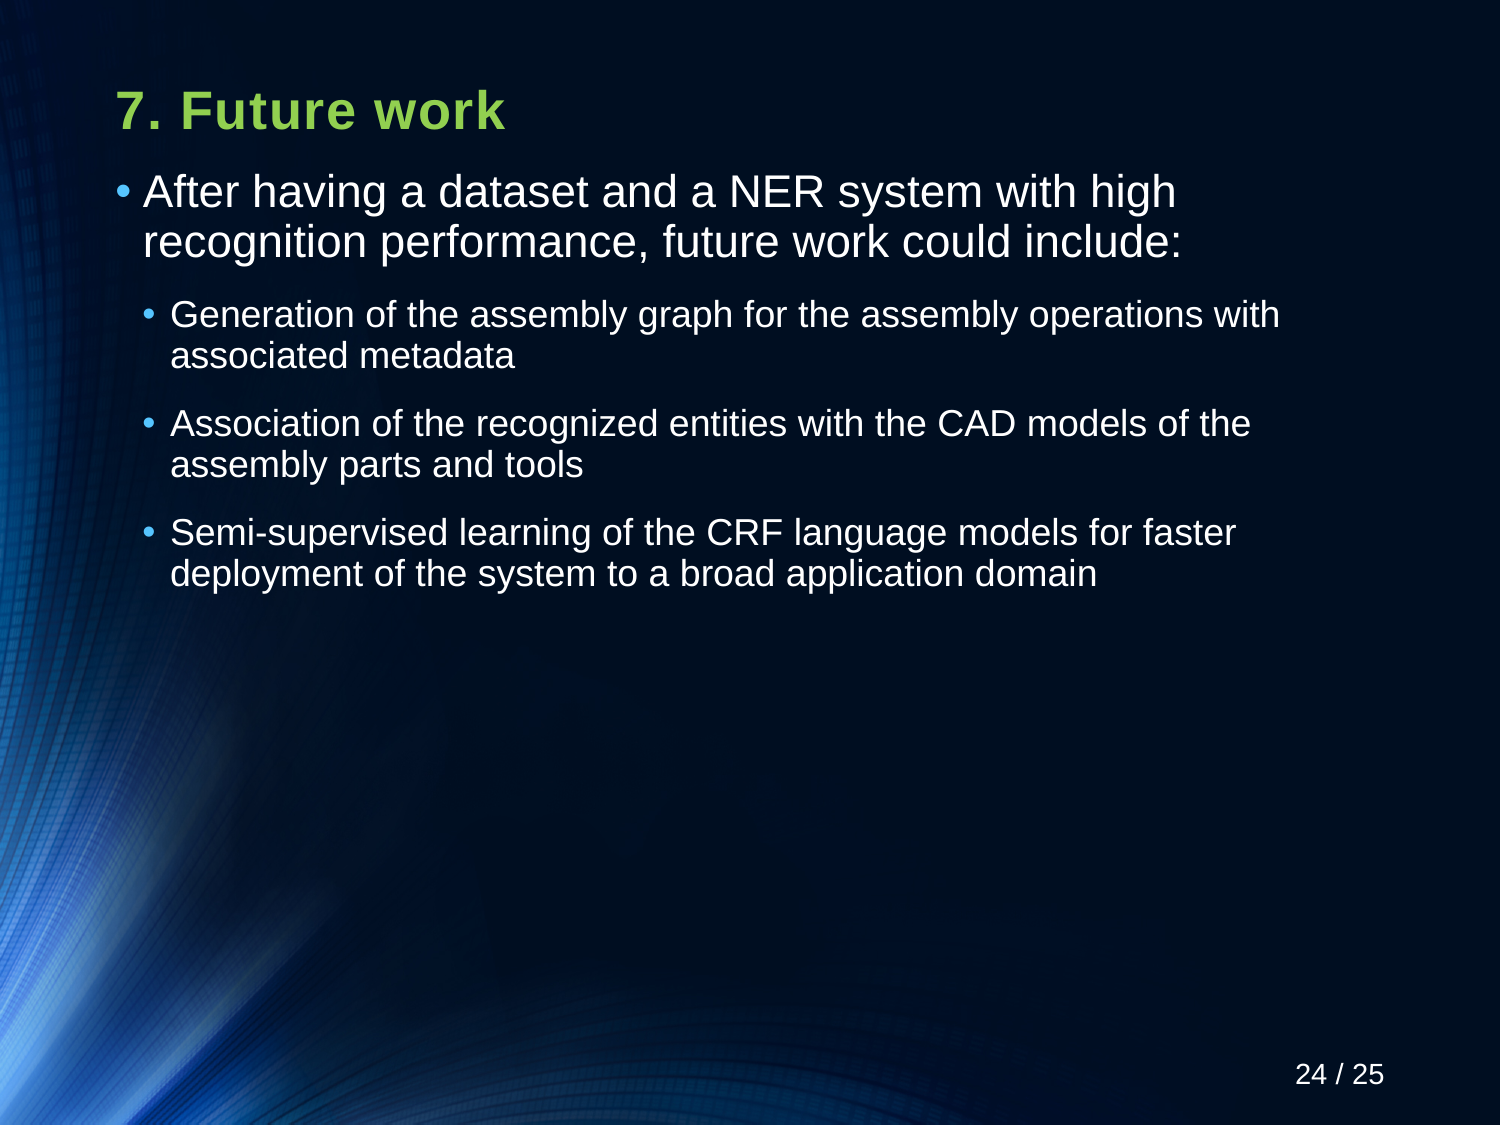

# 7. Future work
After having a dataset and a NER system with high recognition performance, future work could include:
Generation of the assembly graph for the assembly operations with associated metadata
Association of the recognized entities with the CAD models of the assembly parts and tools
Semi-supervised learning of the CRF language models for faster deployment of the system to a broad application domain

24 / 25